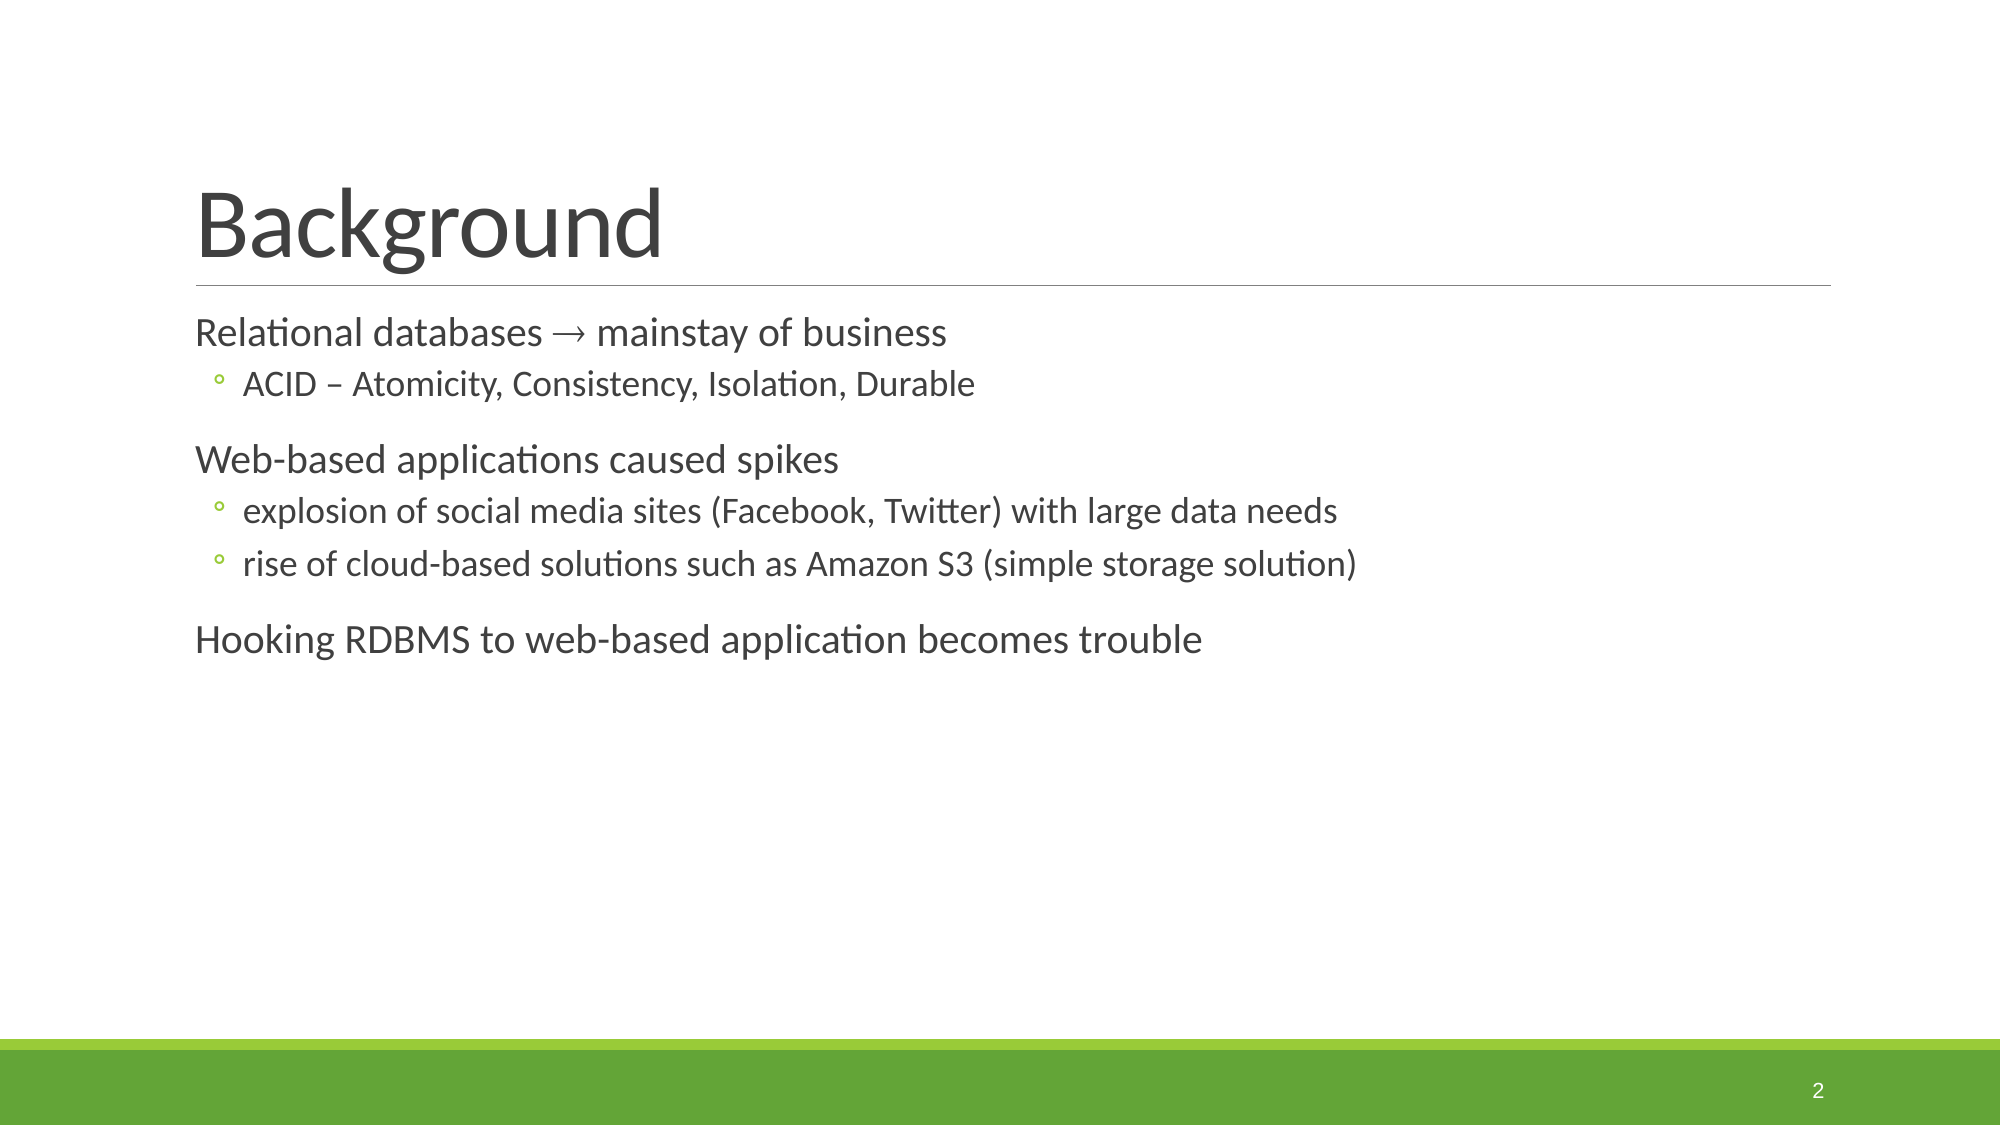

# Background
Relational databases → mainstay of business
ACID – Atomicity, Consistency, Isolation, Durable
Web-based applications caused spikes
explosion of social media sites (Facebook, Twitter) with large data needs
rise of cloud-based solutions such as Amazon S3 (simple storage solution)
Hooking RDBMS to web-based application becomes trouble

2